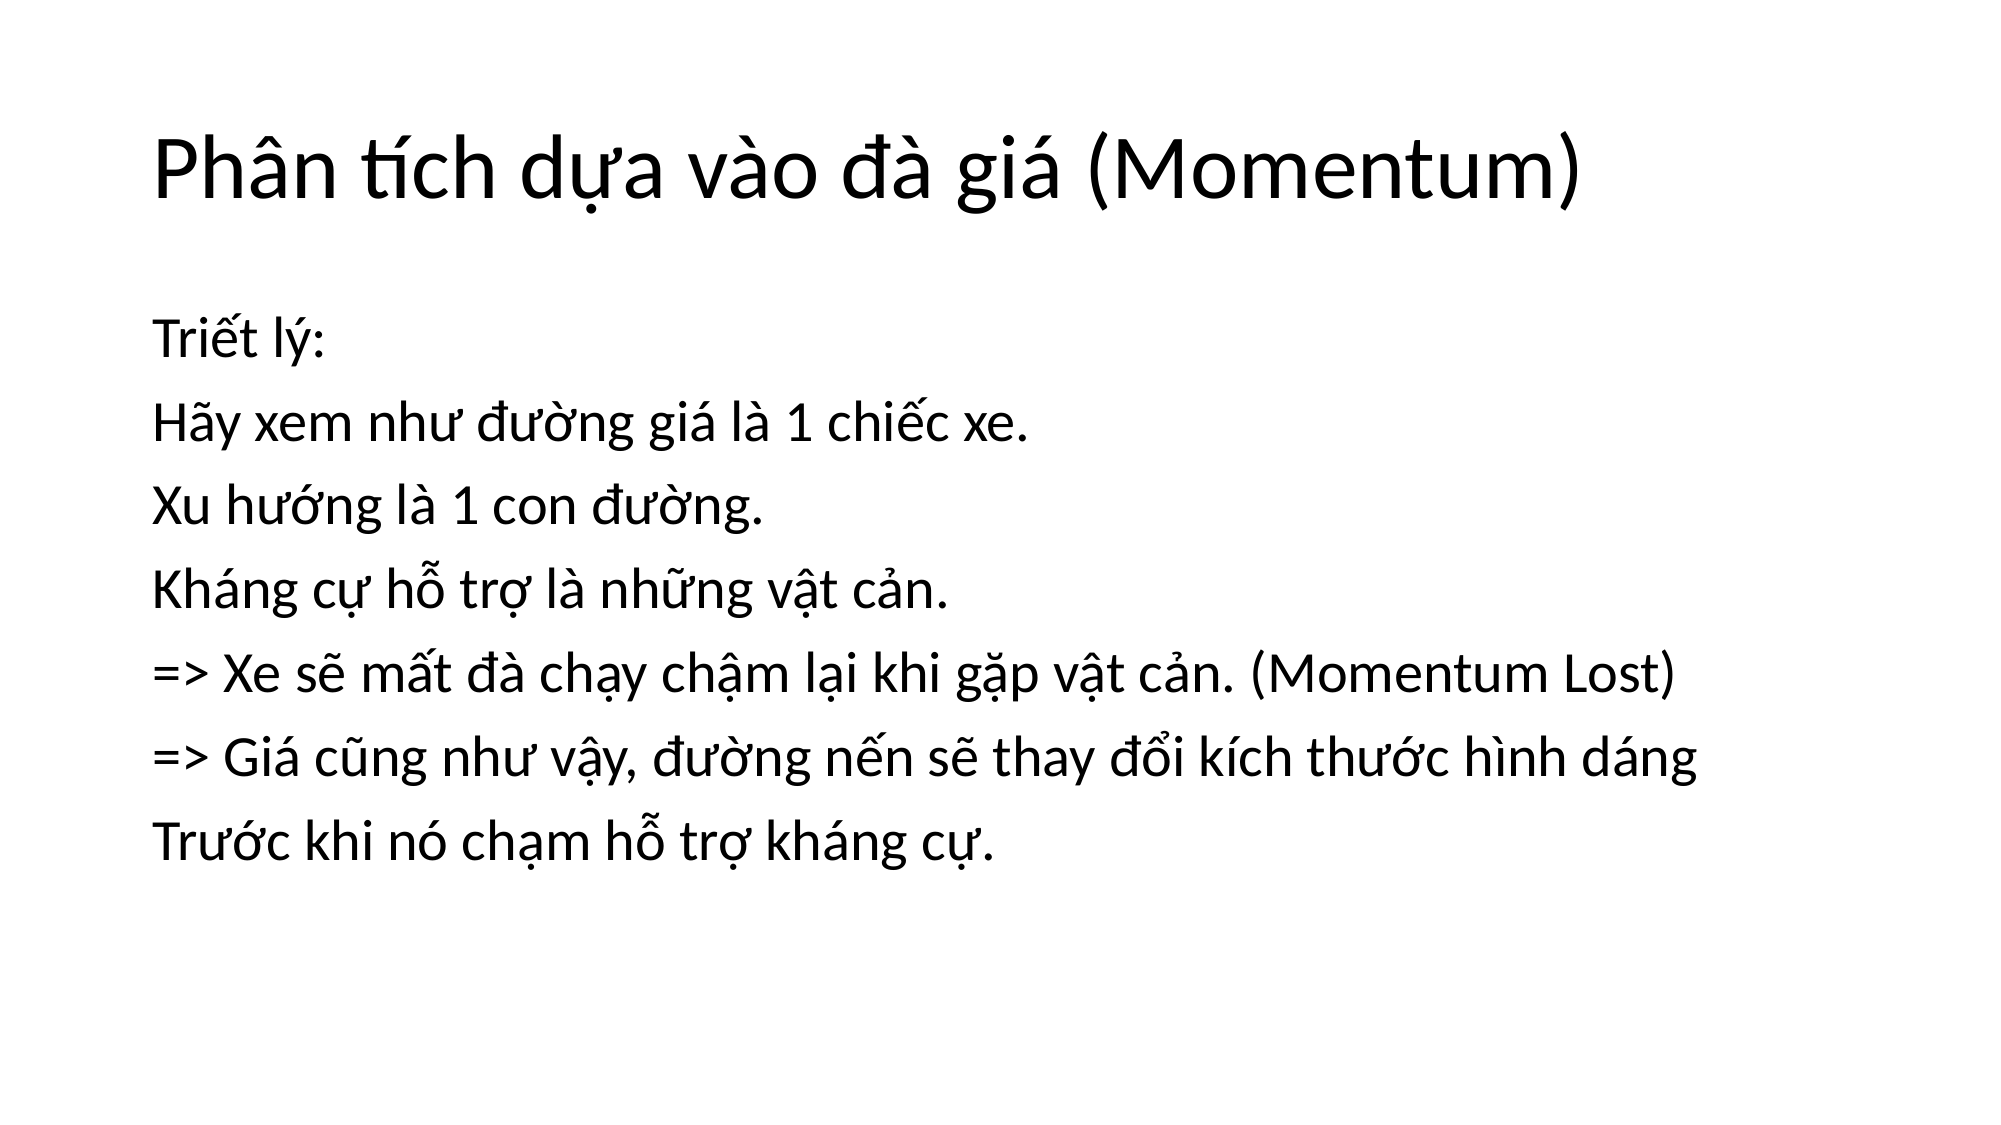

# Phân tích dựa vào đà giá (Momentum)
Triết lý:
Hãy xem như đường giá là 1 chiếc xe.
Xu hướng là 1 con đường.
Kháng cự hỗ trợ là những vật cản.
=> Xe sẽ mất đà chạy chậm lại khi gặp vật cản. (Momentum Lost)
=> Giá cũng như vậy, đường nến sẽ thay đổi kích thước hình dáng
Trước khi nó chạm hỗ trợ kháng cự.